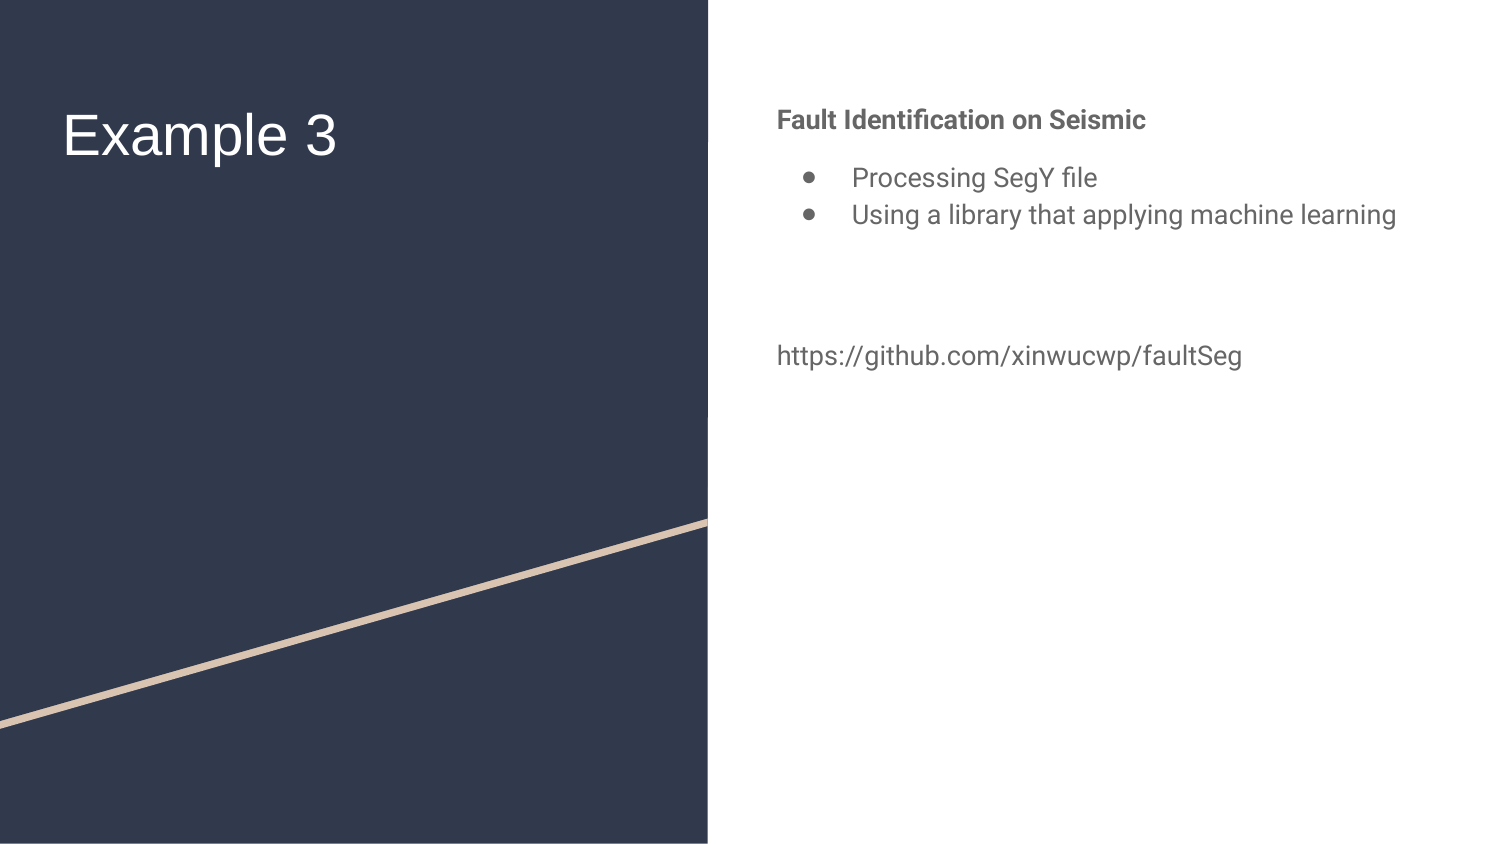

# Example 3
Fault Identification on Seismic
Processing SegY file
Using a library that applying machine learning

https://github.com/xinwucwp/faultSeg